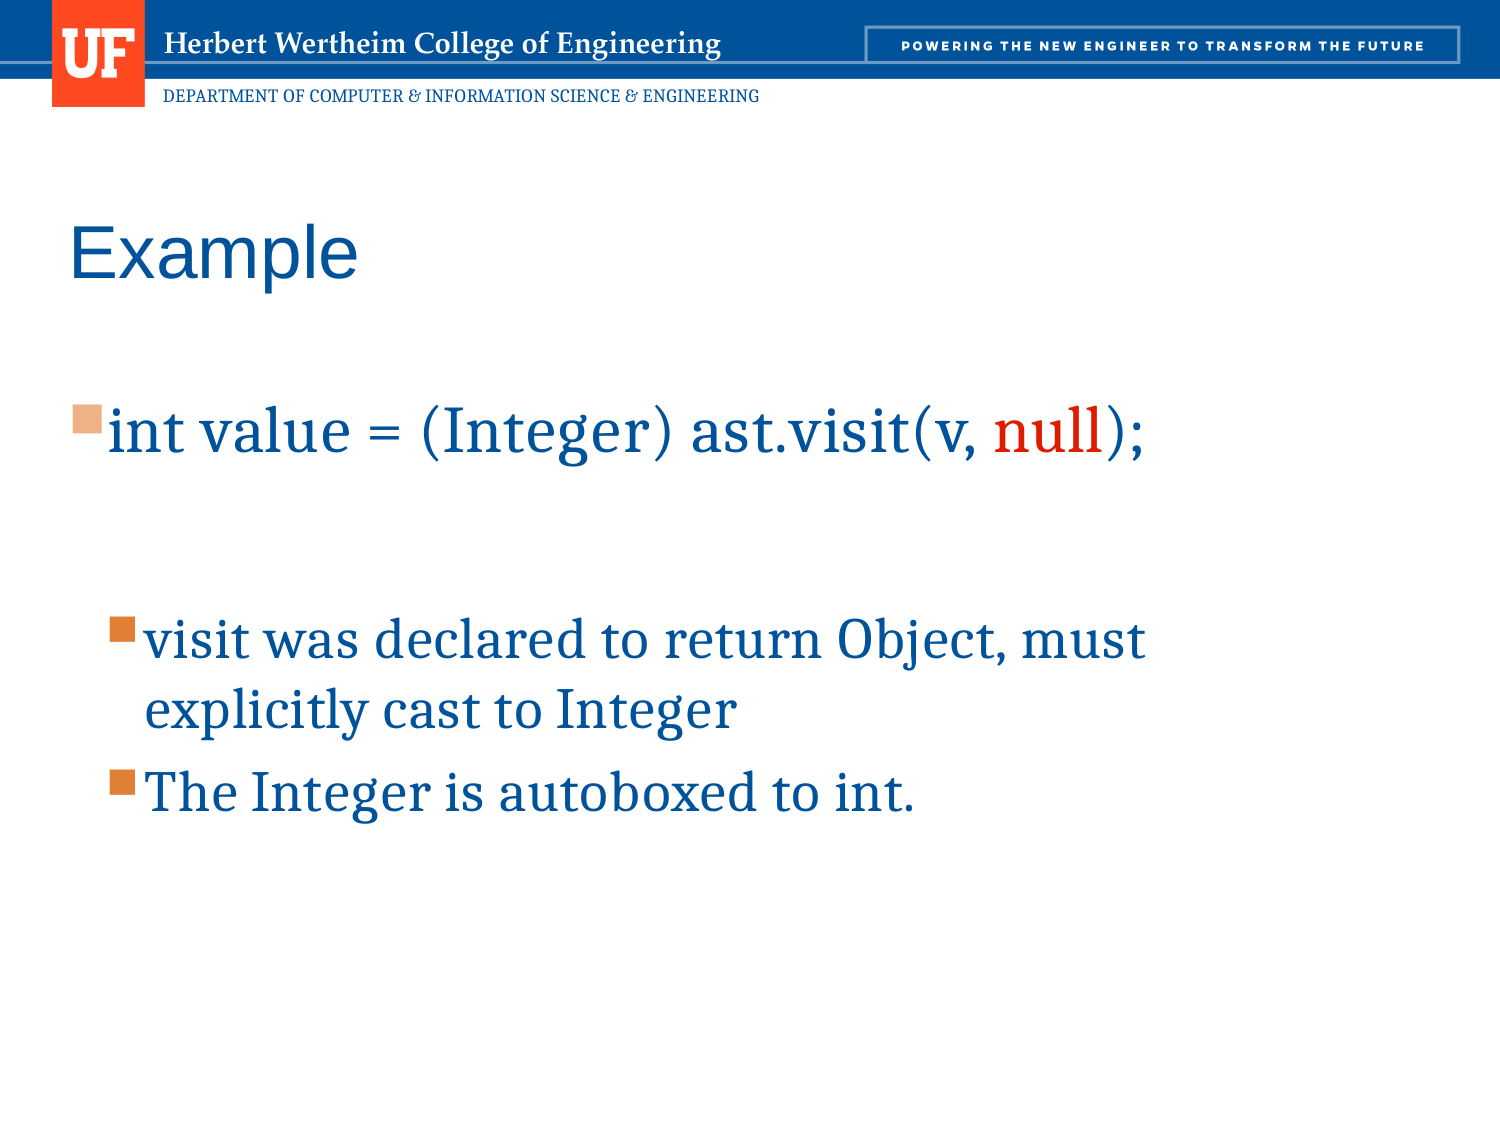

# Example
int value = (Integer) ast.visit(v, null);

visit was declared to return Object, must explicitly cast to Integer
The Integer is autoboxed to int.